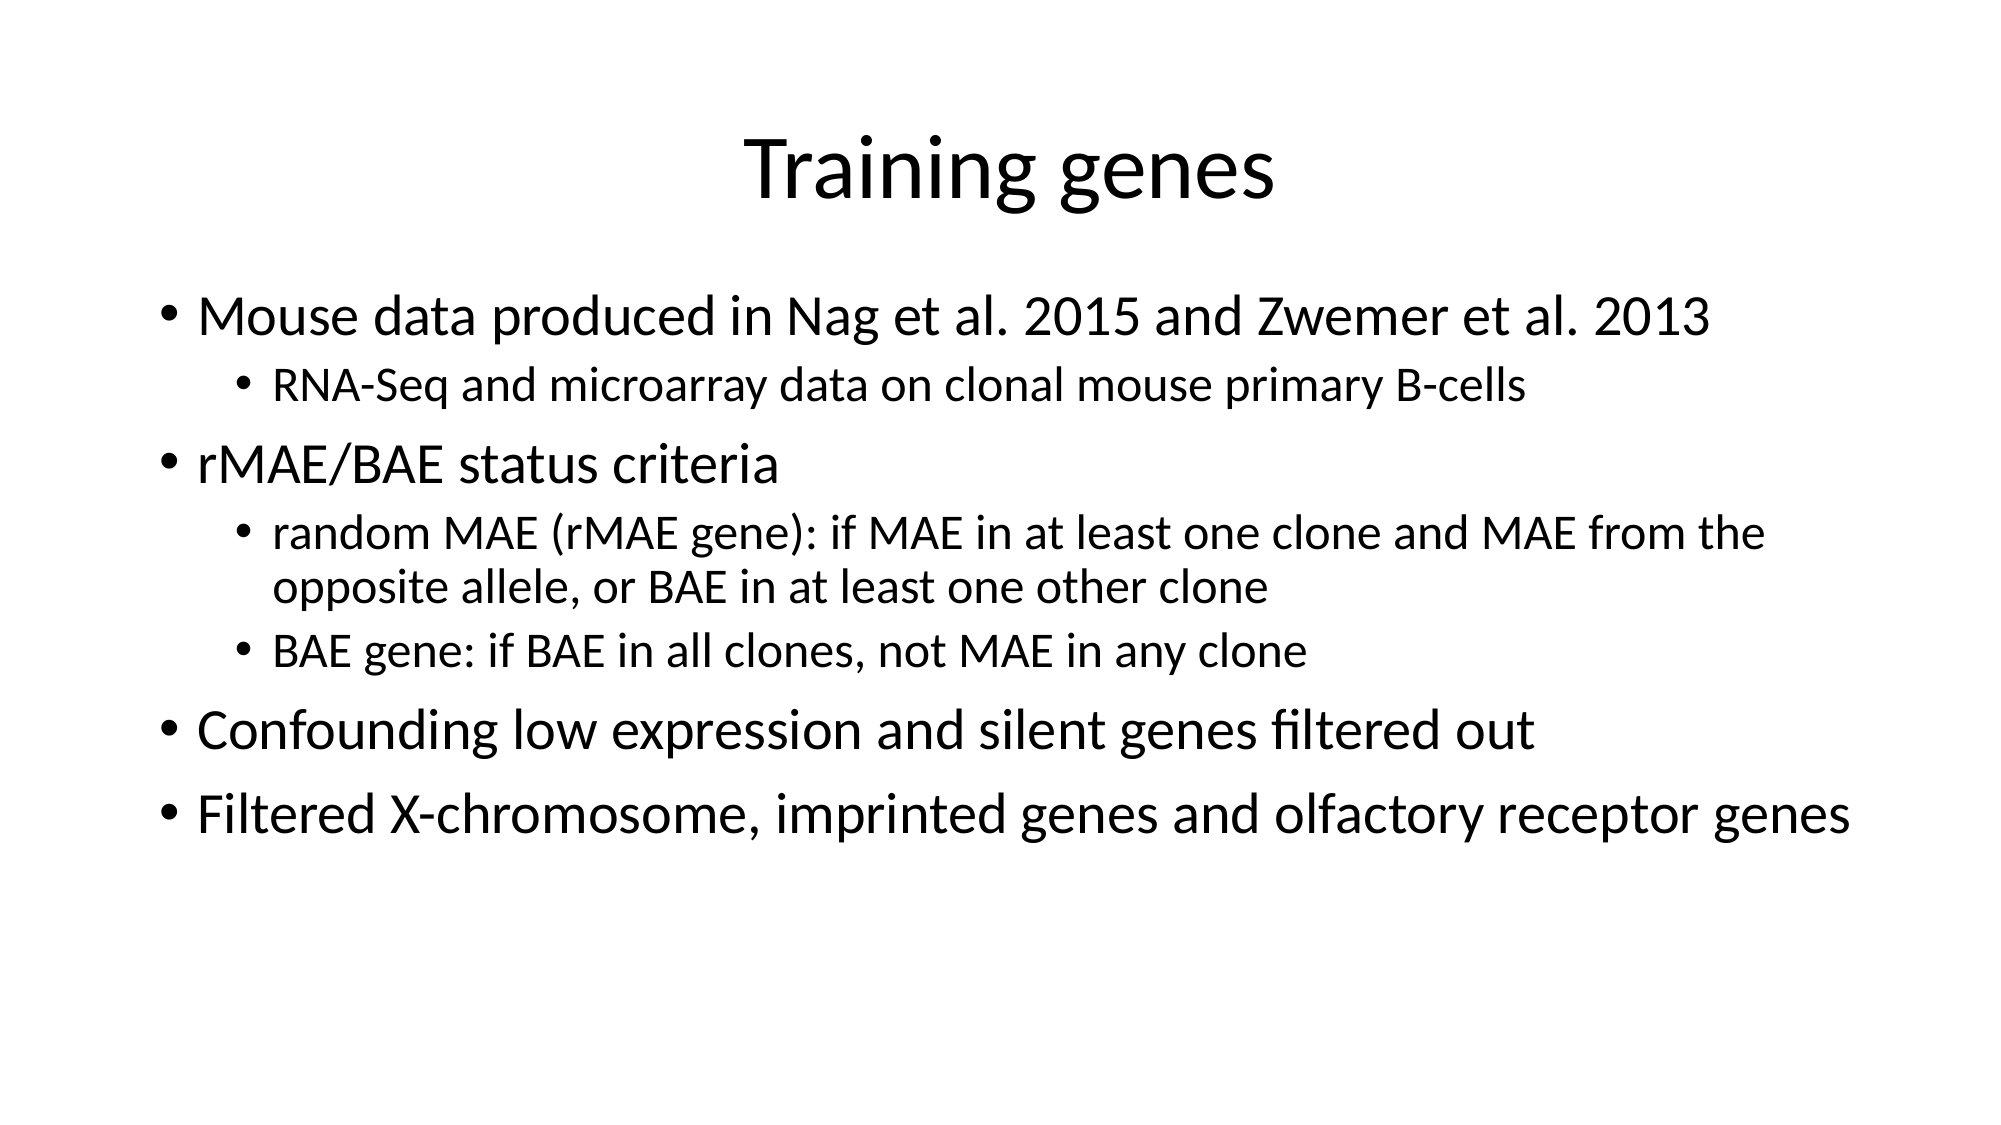

# Training genes
Mouse data produced in Nag et al. 2015 and Zwemer et al. 2013
RNA-Seq and microarray data on clonal mouse primary B-cells
rMAE/BAE status criteria
random MAE (rMAE gene): if MAE in at least one clone and MAE from the opposite allele, or BAE in at least one other clone
BAE gene: if BAE in all clones, not MAE in any clone
Confounding low expression and silent genes filtered out
Filtered X-chromosome, imprinted genes and olfactory receptor genes